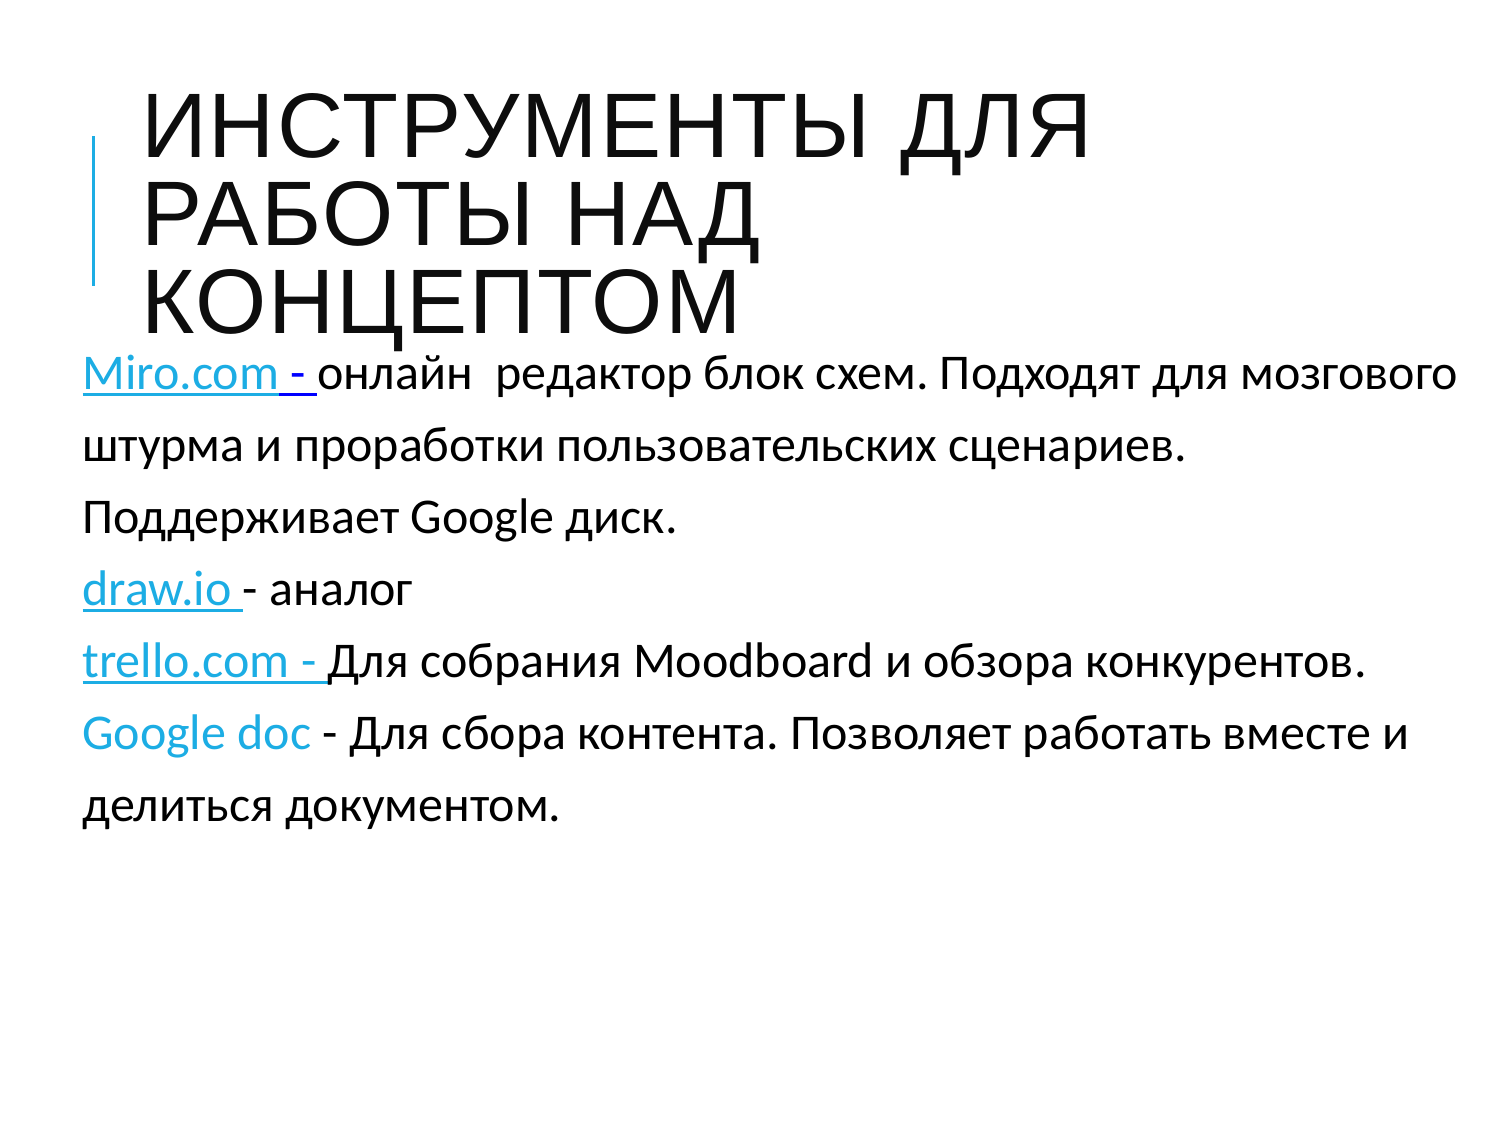

# Инструменты для работы над концептом

Miro.com - онлайн  редактор блок схем. Подходят для мозгового штурма и проработки пользовательских сценариев. Поддерживает Google диск.
draw.io - аналог
trello.com - Для собрания Moodboard и обзора конкурентов.
Google doc - Для сбора контента. Позволяет работать вместе и делиться документом.